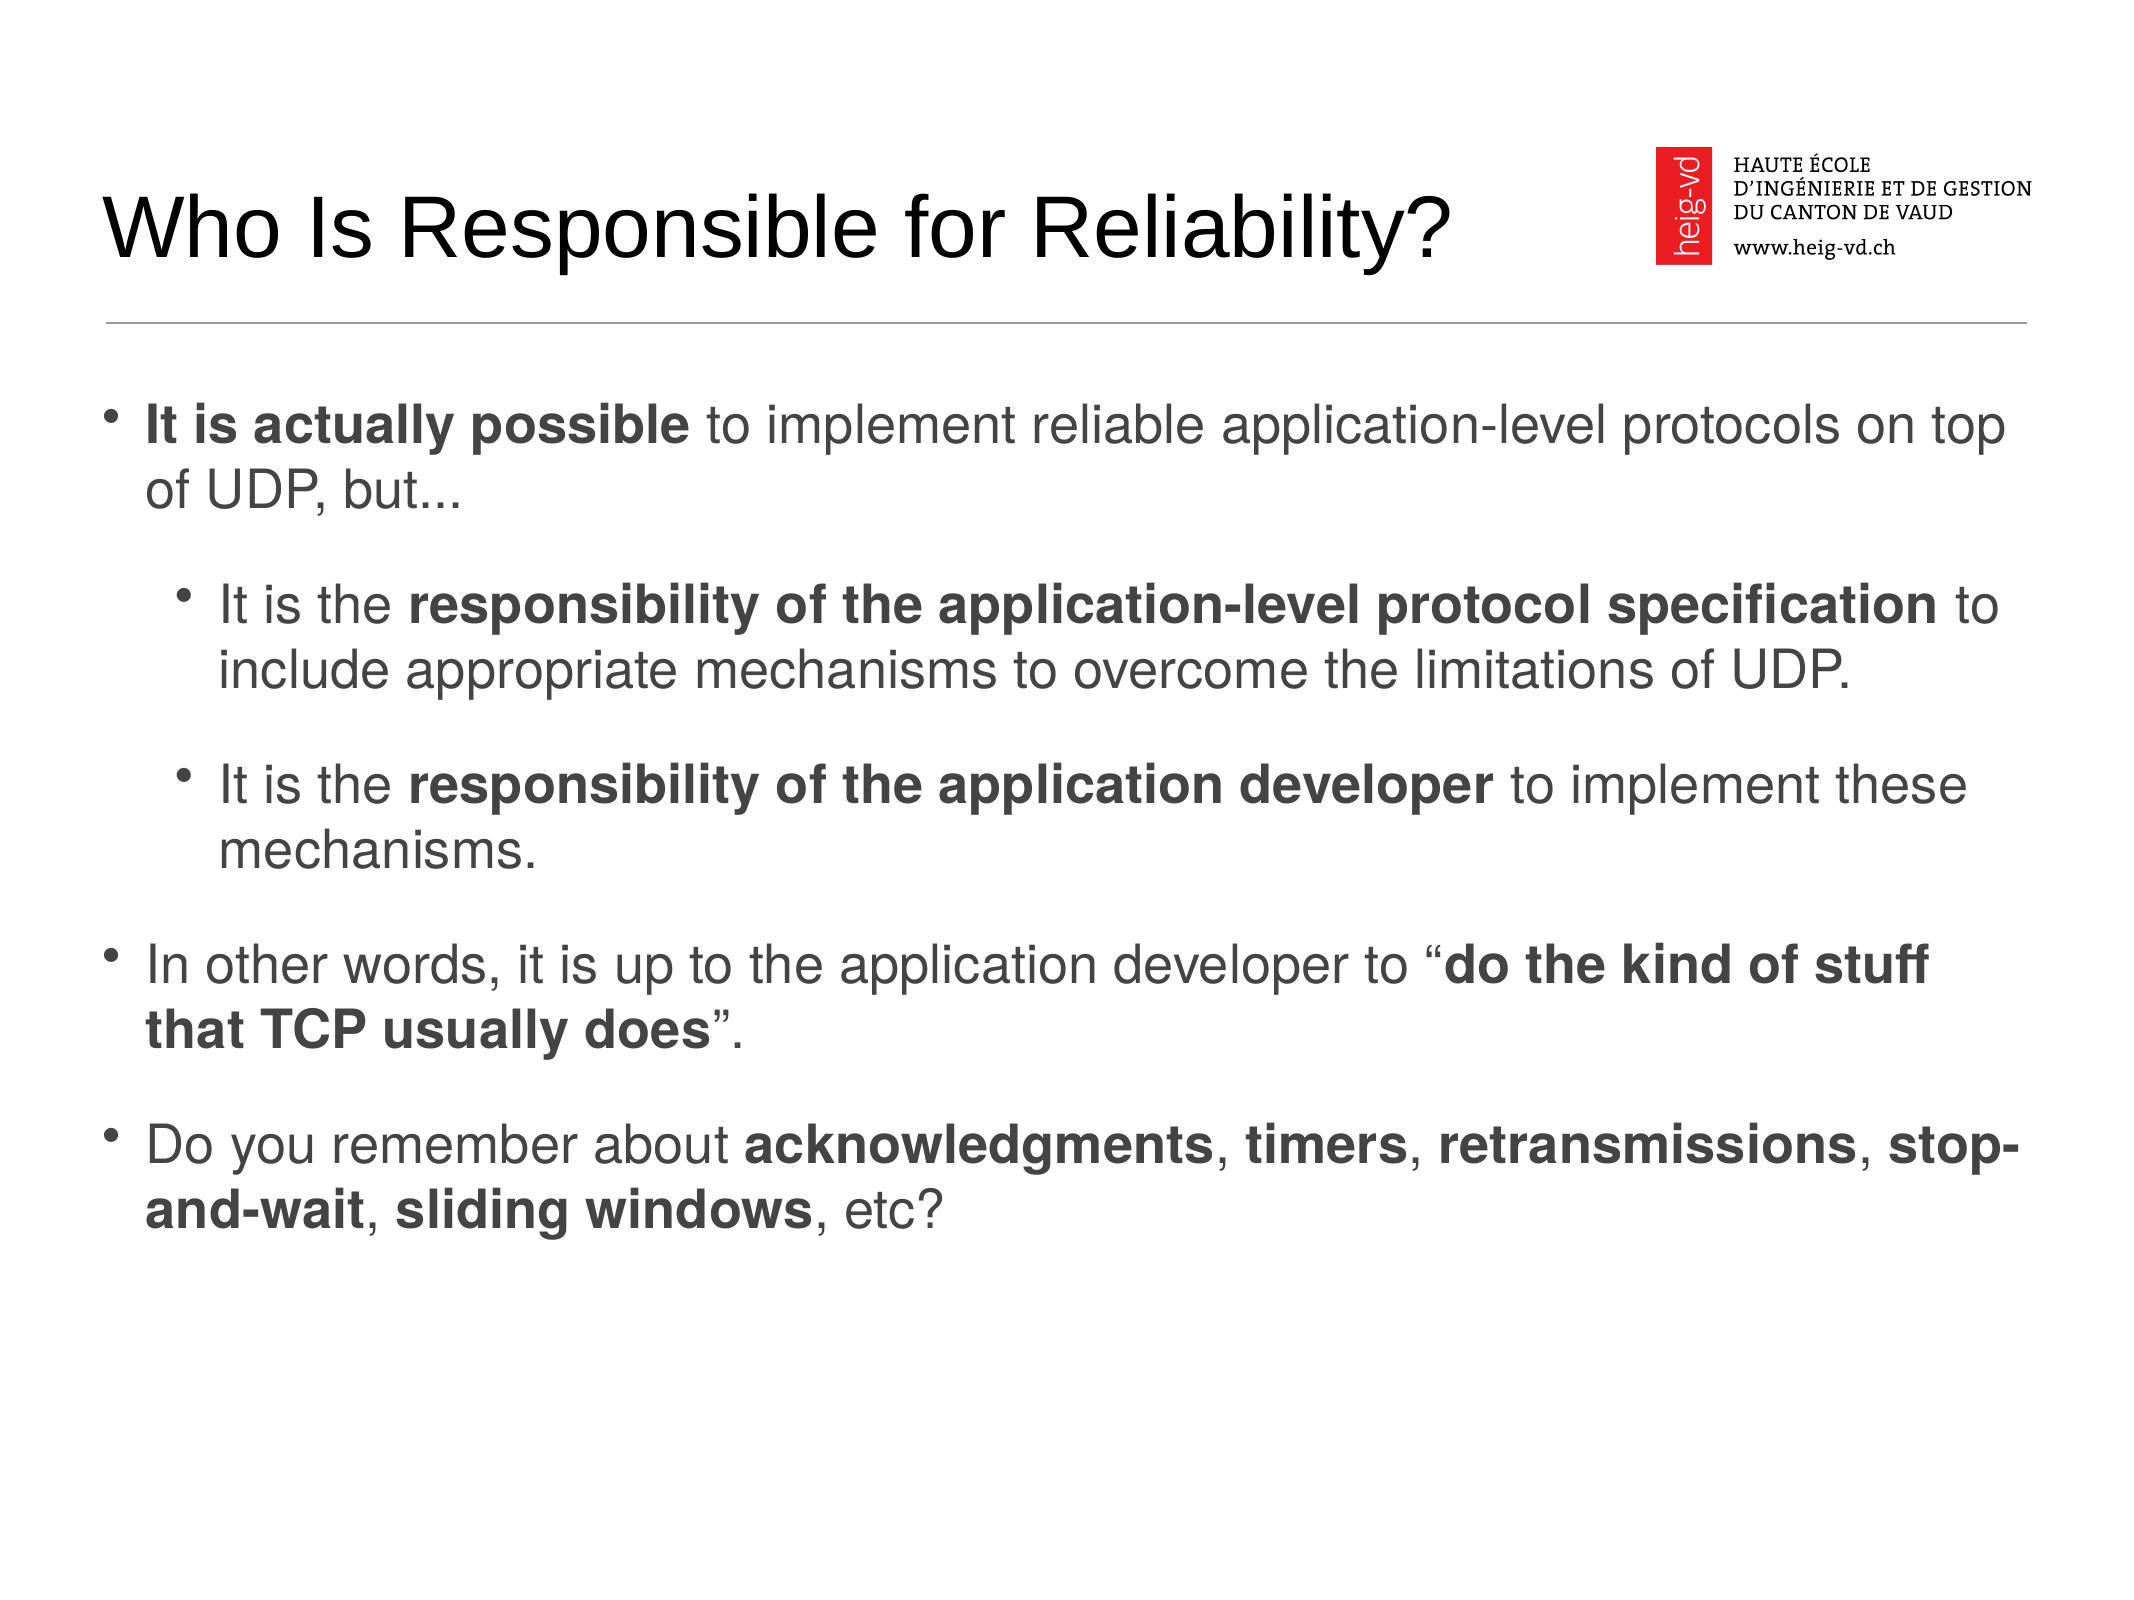

# Who Is Responsible for Reliability?
It is actually possible to implement reliable application-level protocols on top of UDP, but...
It is the responsibility of the application-level protocol specification to include appropriate mechanisms to overcome the limitations of UDP.
It is the responsibility of the application developer to implement these mechanisms.
In other words, it is up to the application developer to “do the kind of stuff that TCP usually does”.
Do you remember about acknowledgments, timers, retransmissions, stop-and-wait, sliding windows, etc?